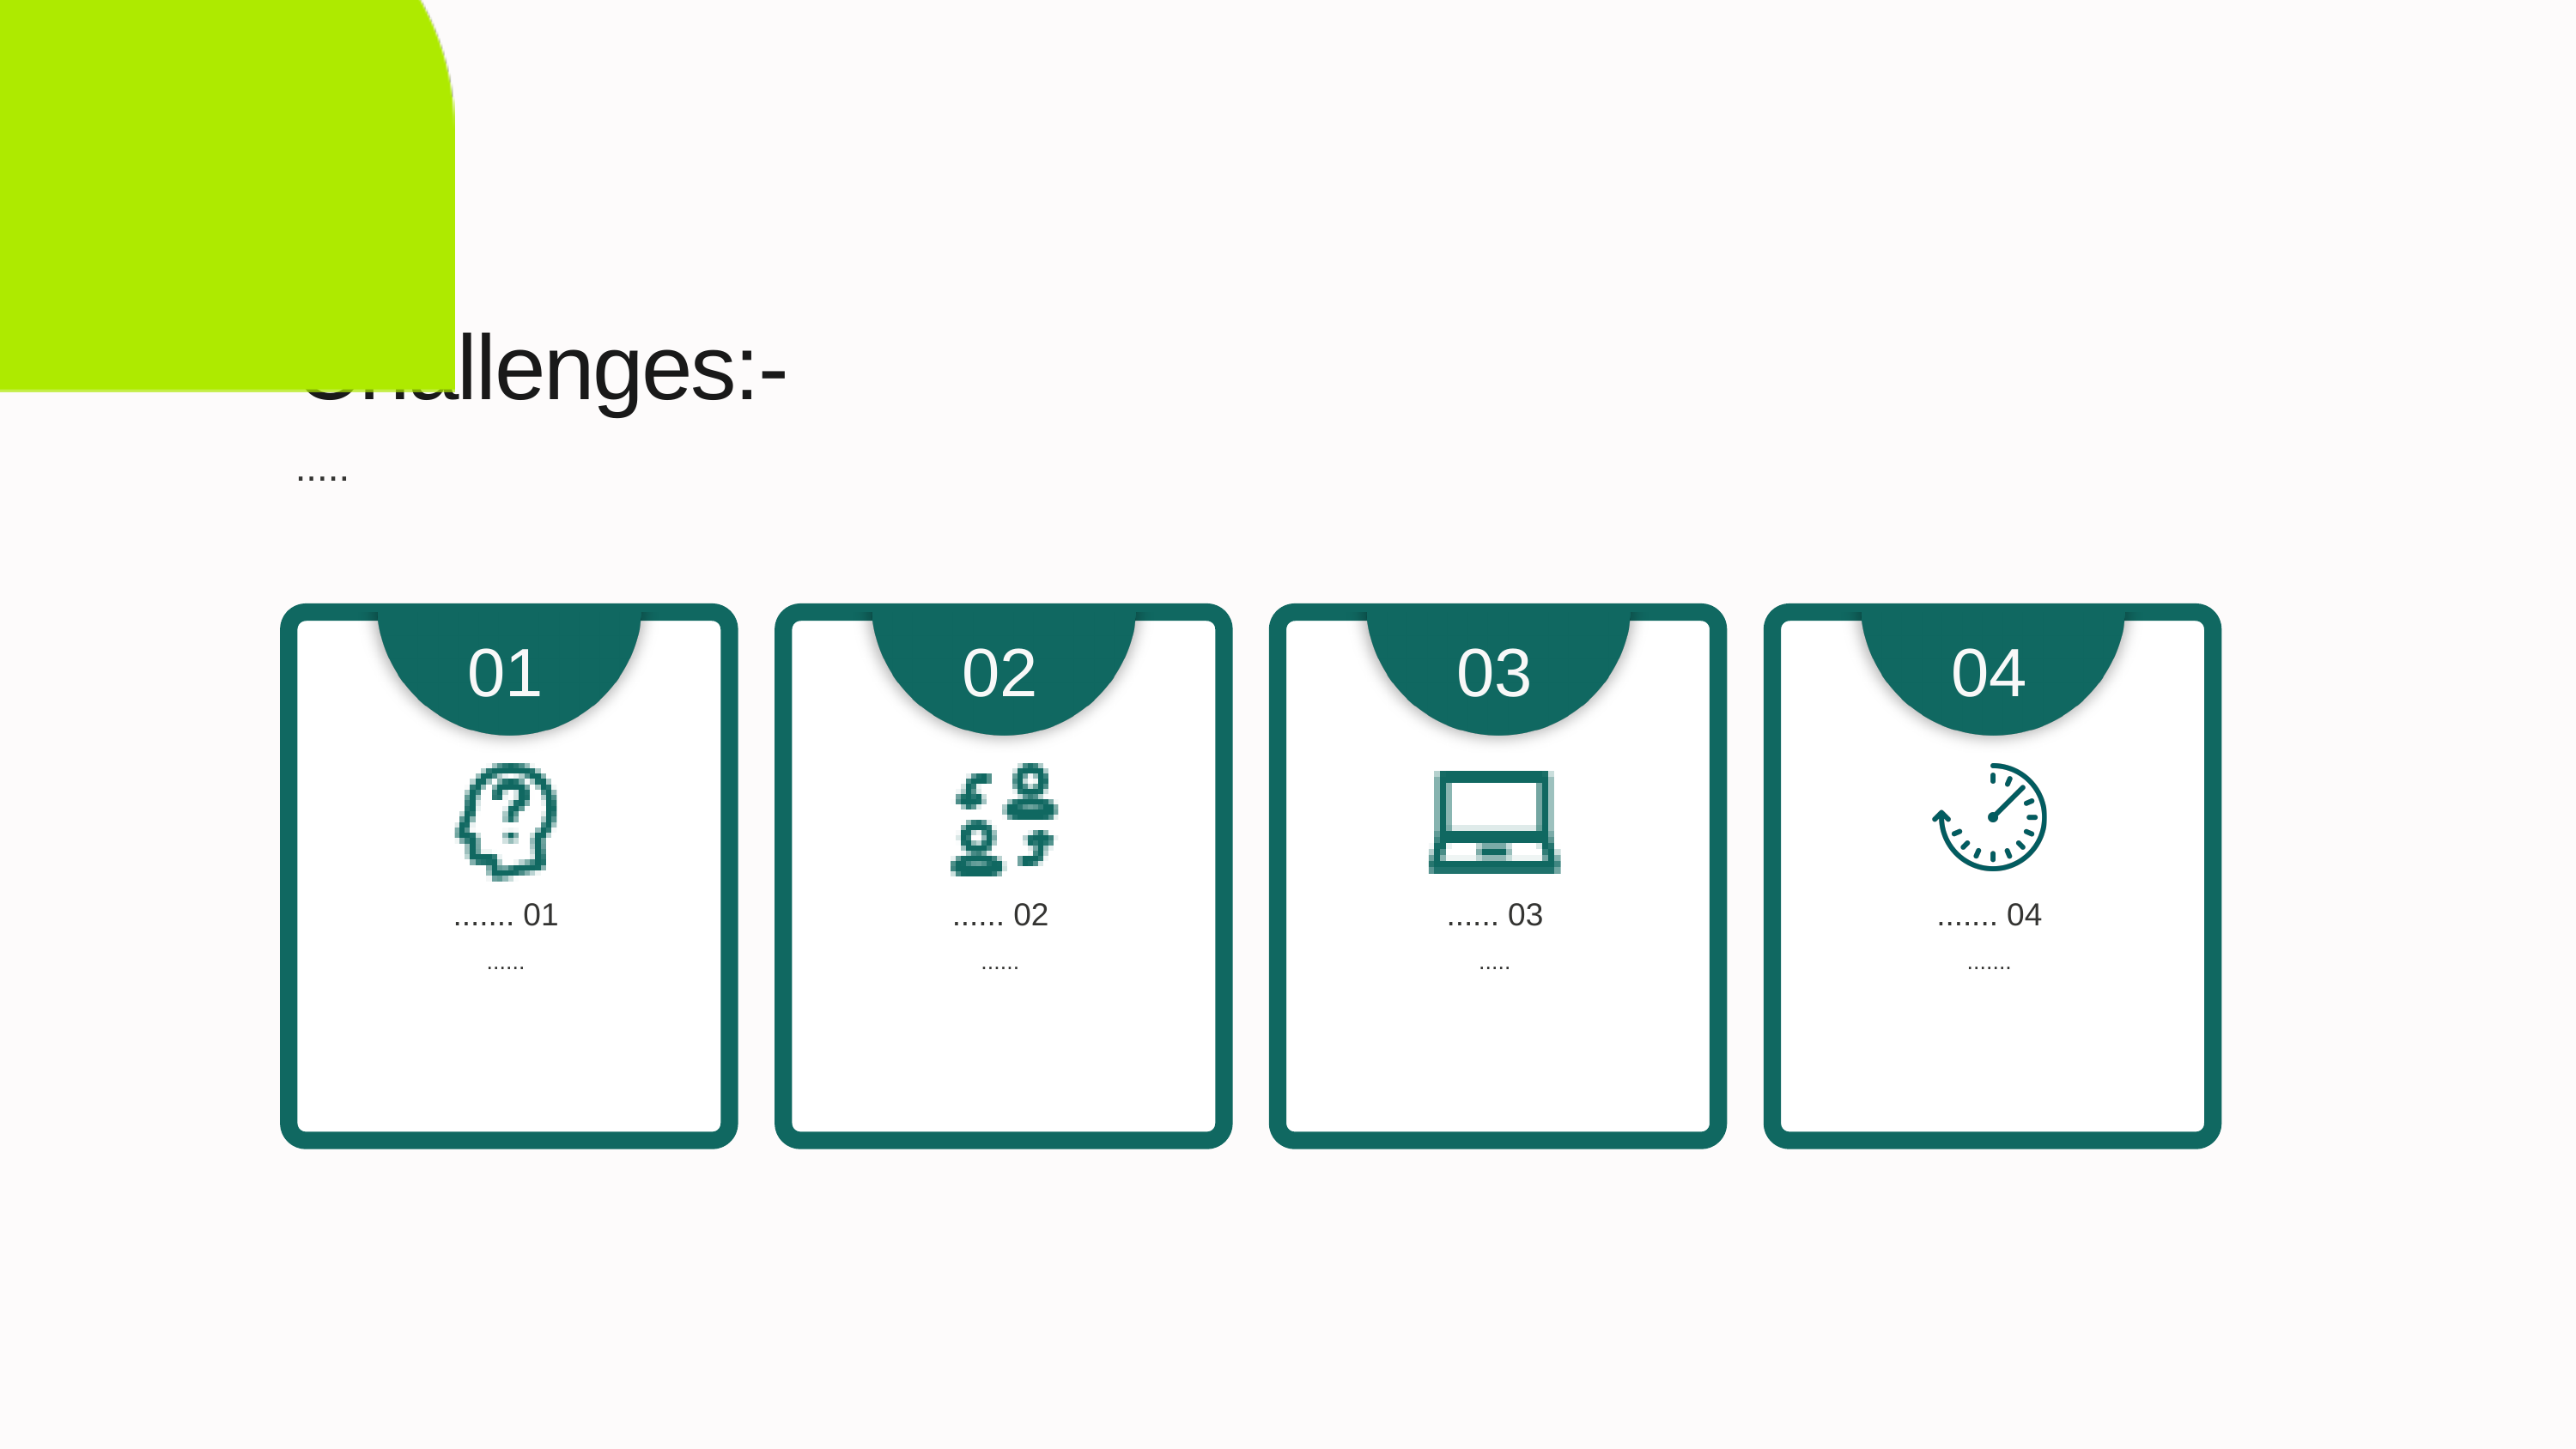

Challenges:-
.....

01
02
03
04

....... 01
...... 02
...... 03
....... 04
......
......
.....
.......